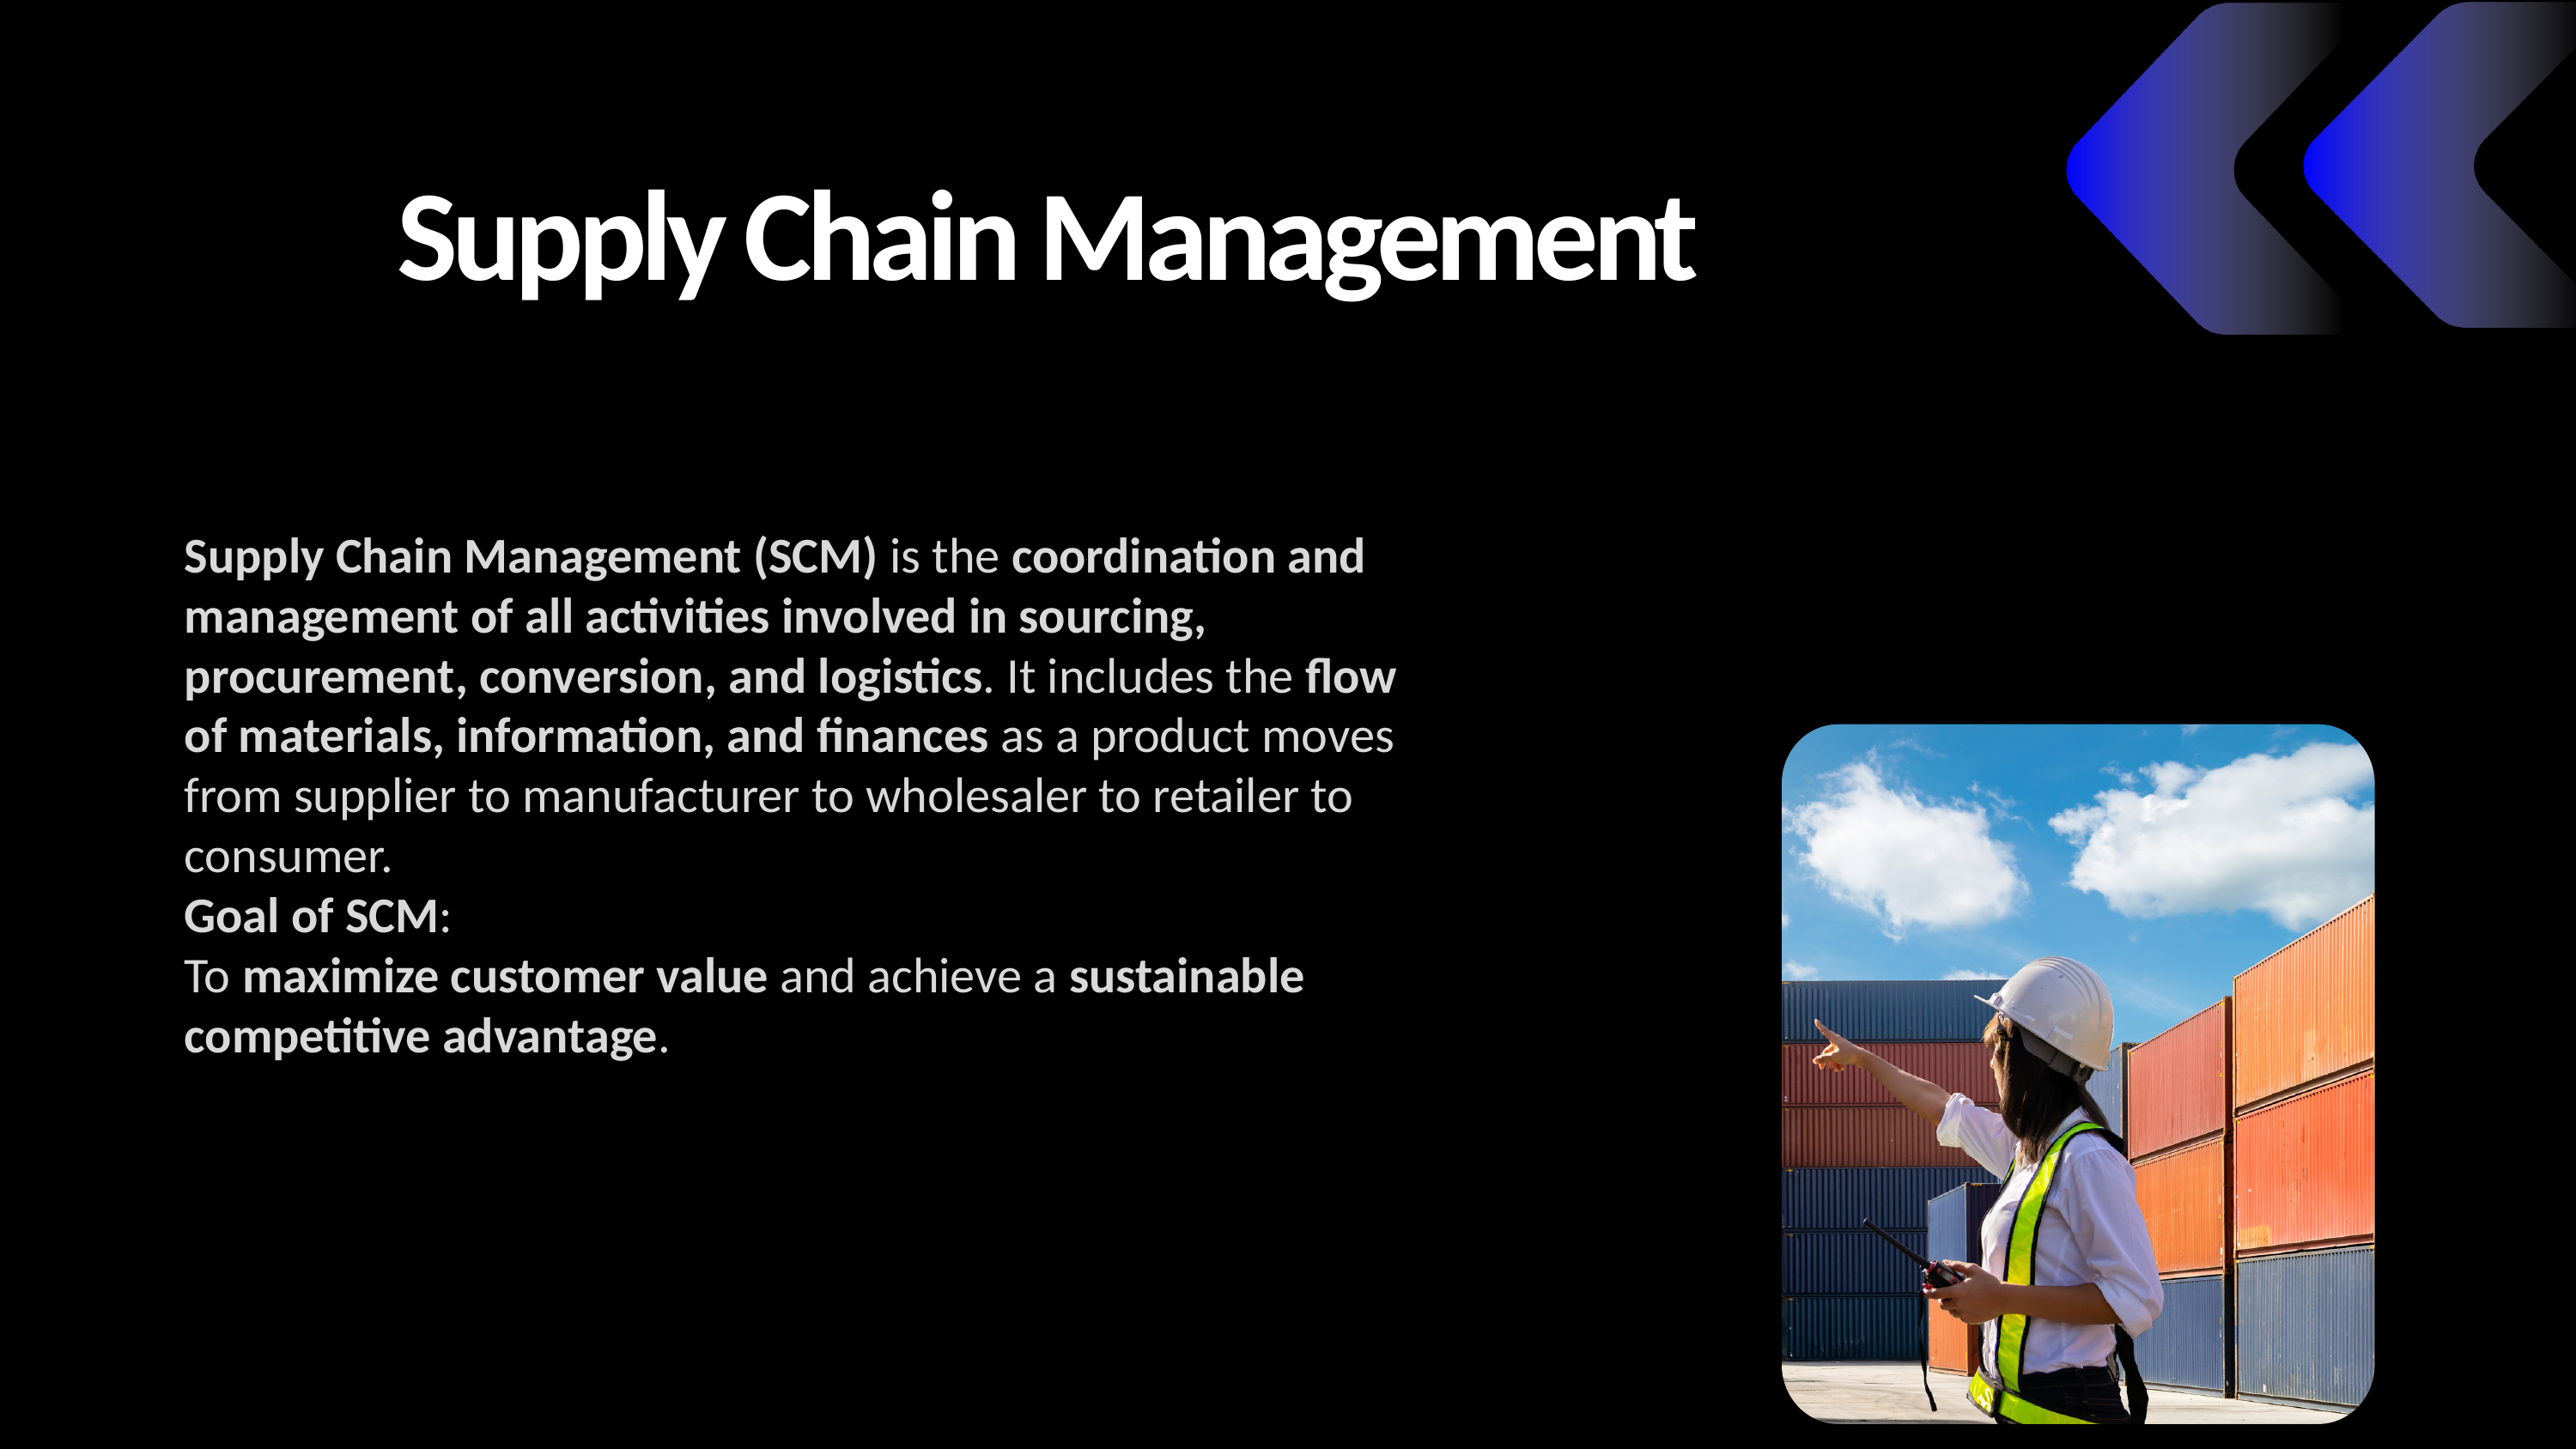

Supply Chain Management
Supply Chain Management (SCM) is the coordination and management of all activities involved in sourcing, procurement, conversion, and logistics. It includes the flow of materials, information, and finances as a product moves from supplier to manufacturer to wholesaler to retailer to consumer.
Goal of SCM:
To maximize customer value and achieve a sustainable competitive advantage.